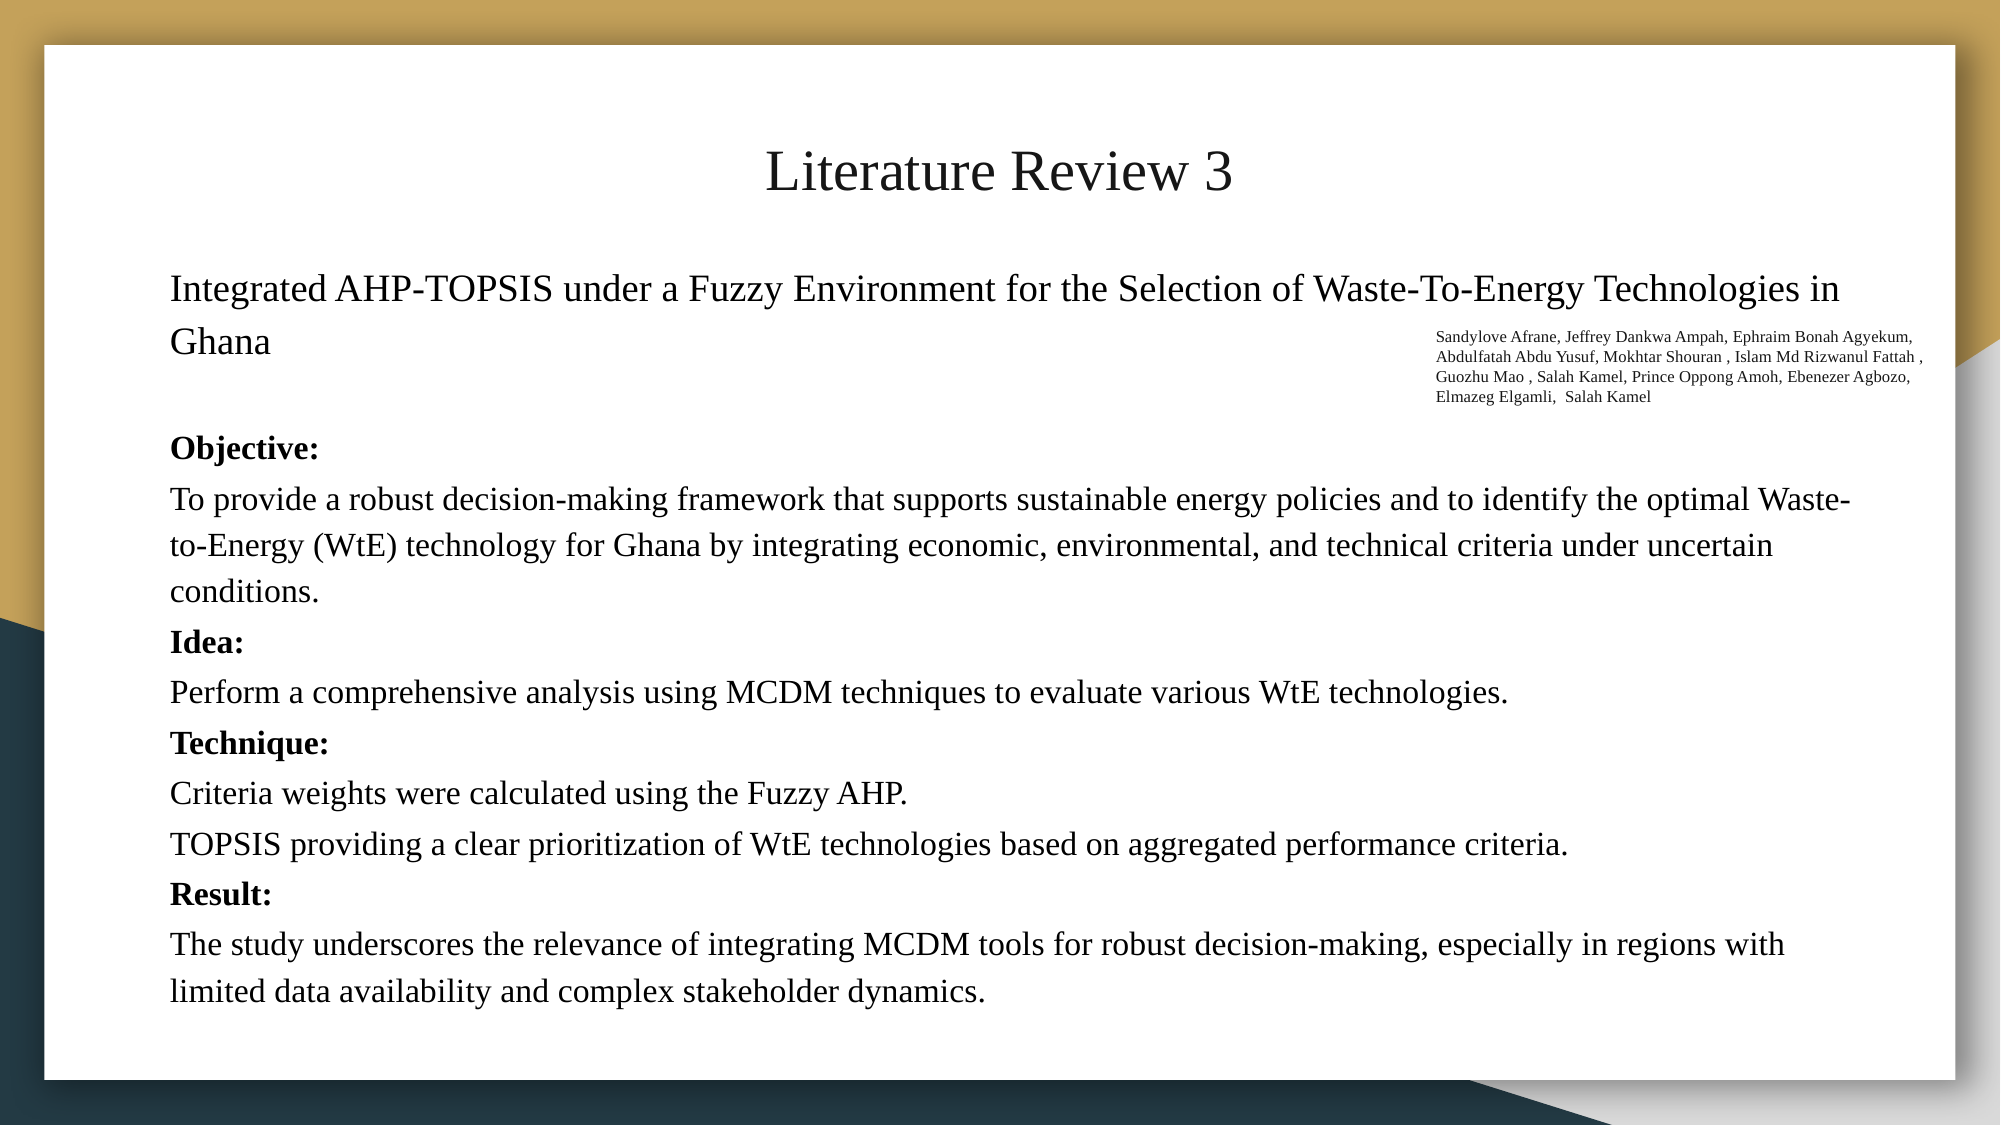

# Literature Review 3
Integrated AHP-TOPSIS under a Fuzzy Environment for the Selection of Waste-To-Energy Technologies in Ghana

Objective:
To provide a robust decision-making framework that supports sustainable energy policies and to identify the optimal Waste-to-Energy (WtE) technology for Ghana by integrating economic, environmental, and technical criteria under uncertain conditions.
Idea:
Perform a comprehensive analysis using MCDM techniques to evaluate various WtE technologies.
Technique:
Criteria weights were calculated using the Fuzzy AHP.
TOPSIS providing a clear prioritization of WtE technologies based on aggregated performance criteria.
Result:
The study underscores the relevance of integrating MCDM tools for robust decision-making, especially in regions with limited data availability and complex stakeholder dynamics.

Sandylove Afrane, Jeffrey Dankwa Ampah, Ephraim Bonah Agyekum, Abdulfatah Abdu Yusuf, Mokhtar Shouran , Islam Md Rizwanul Fattah , Guozhu Mao , Salah Kamel, Prince Oppong Amoh, Ebenezer Agbozo, Elmazeg Elgamli,  Salah Kamel